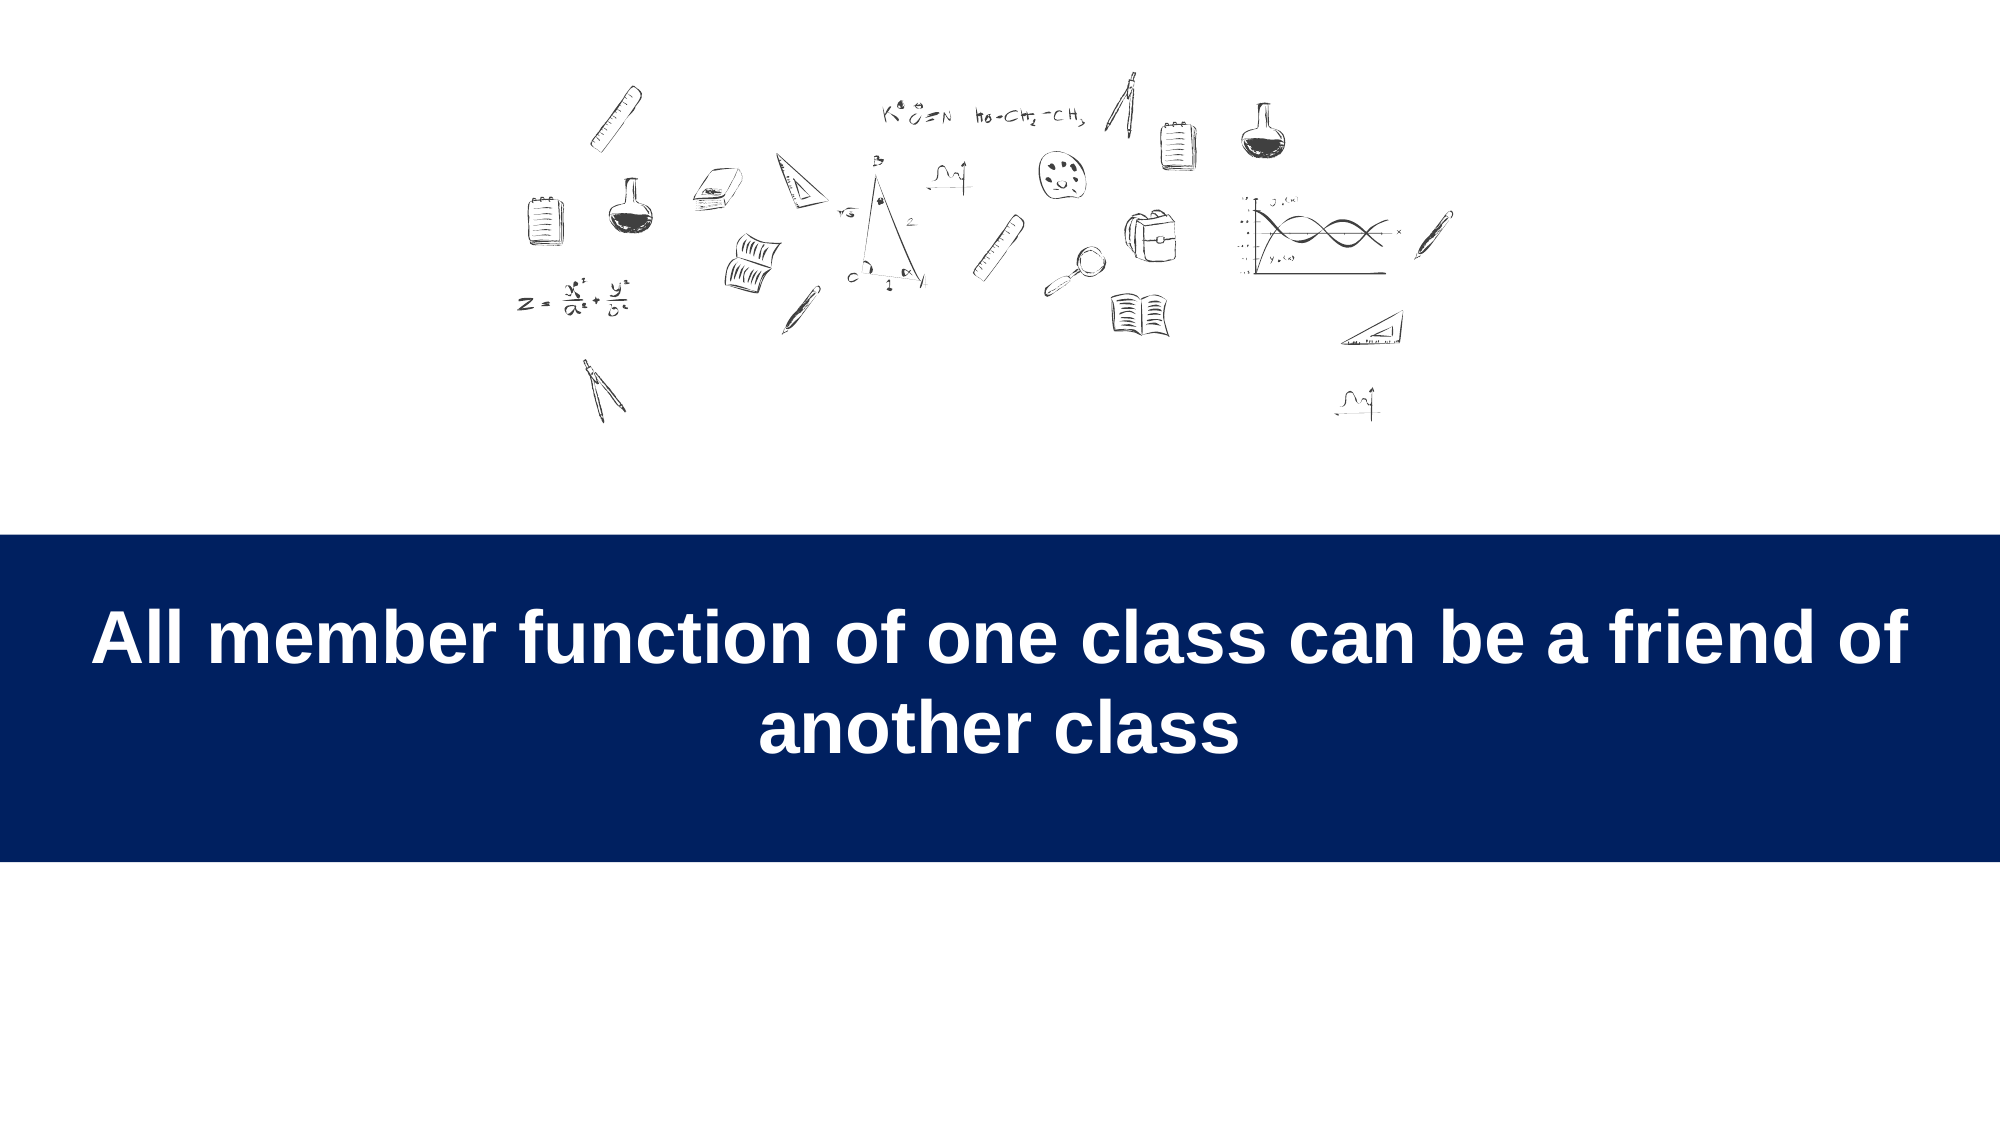

All member function of one class can be a friend of another class